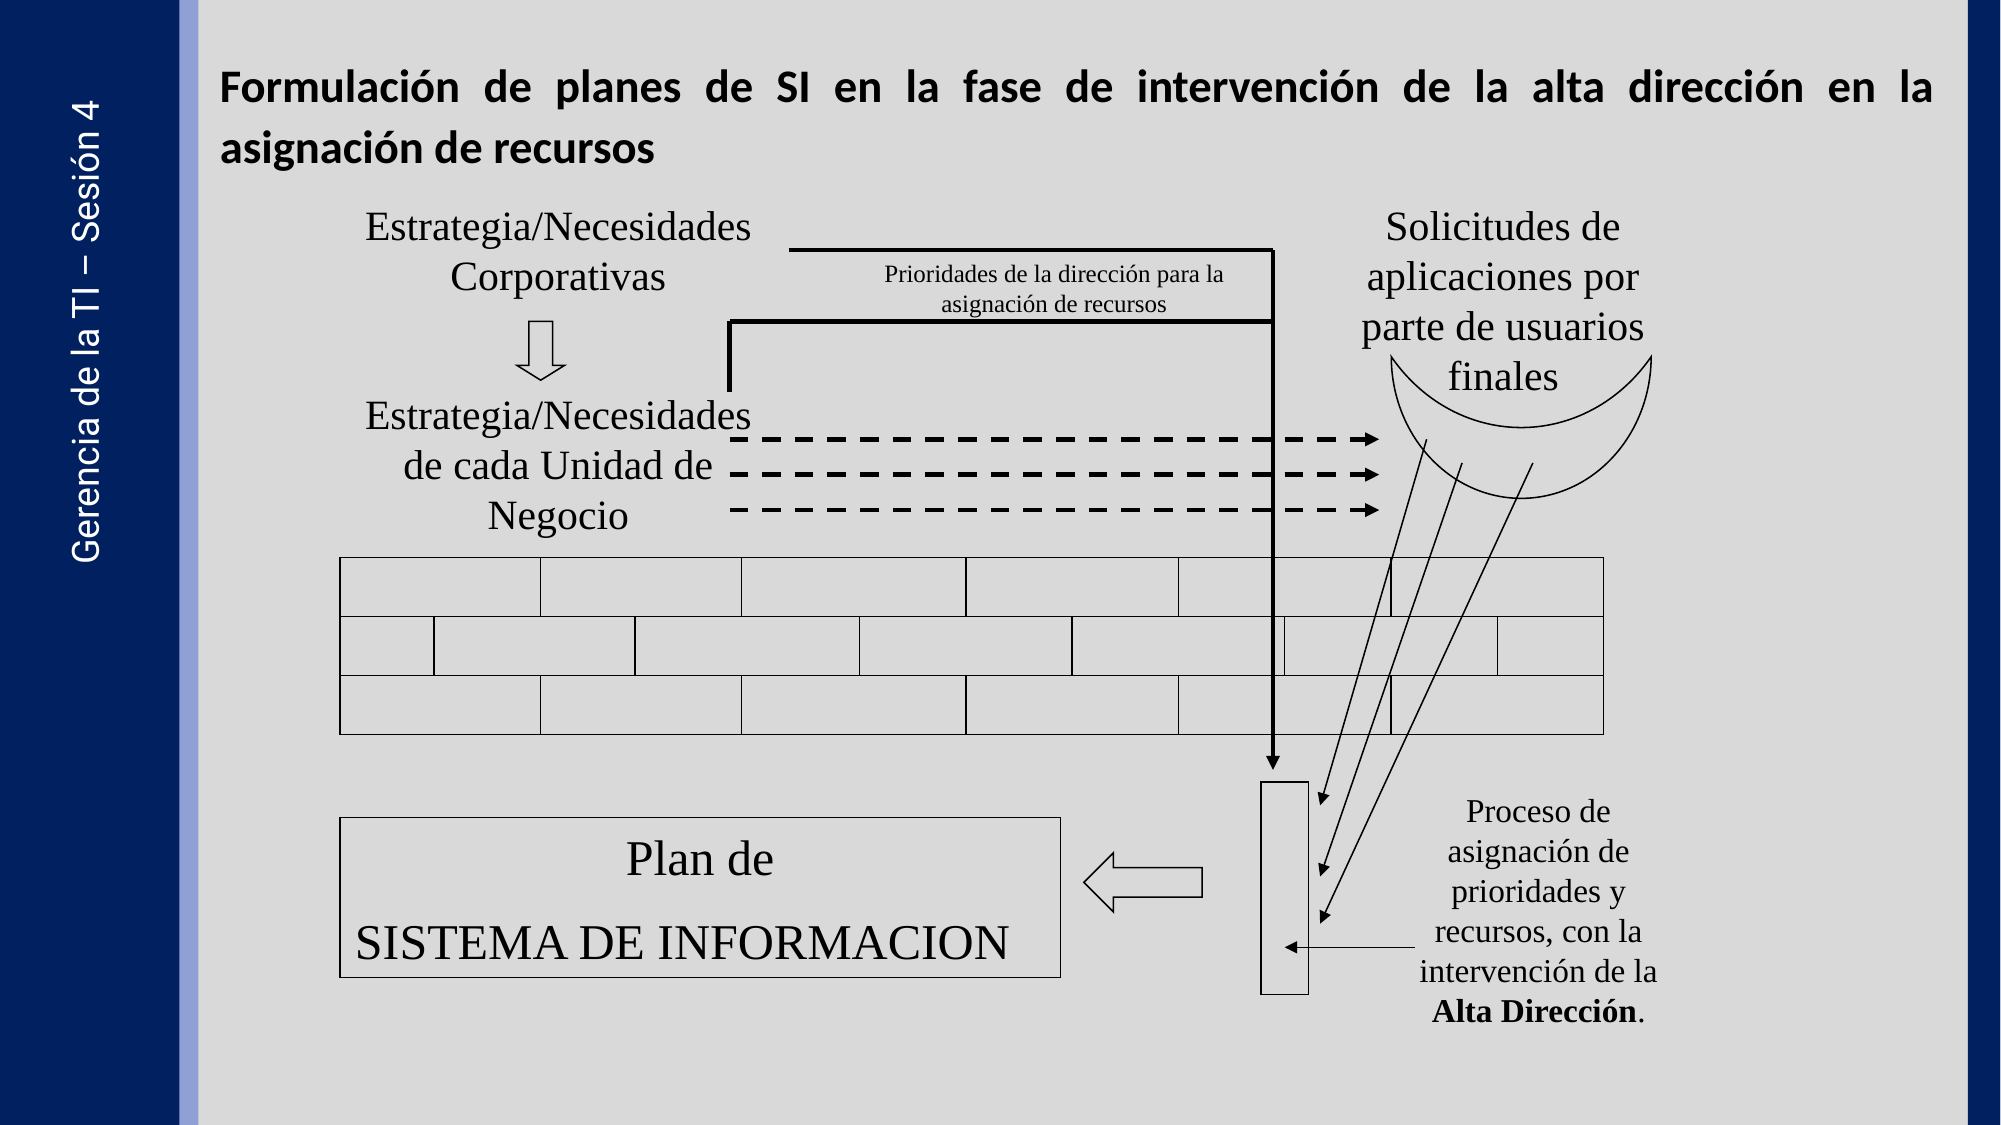

Formulación de planes de SI en la fase de intervención de la alta dirección en la asignación de recursos
Estrategia/Necesidades Corporativas
Solicitudes de aplicaciones por parte de usuarios finales
Prioridades de la dirección para la asignación de recursos

Estrategia/Necesidades de cada Unidad de Negocio

Gerencia de la TI – Sesión 4

Proceso de asignación de prioridades y recursos, con la intervención de la Alta Dirección.
Plan de
SISTEMA DE INFORMACION